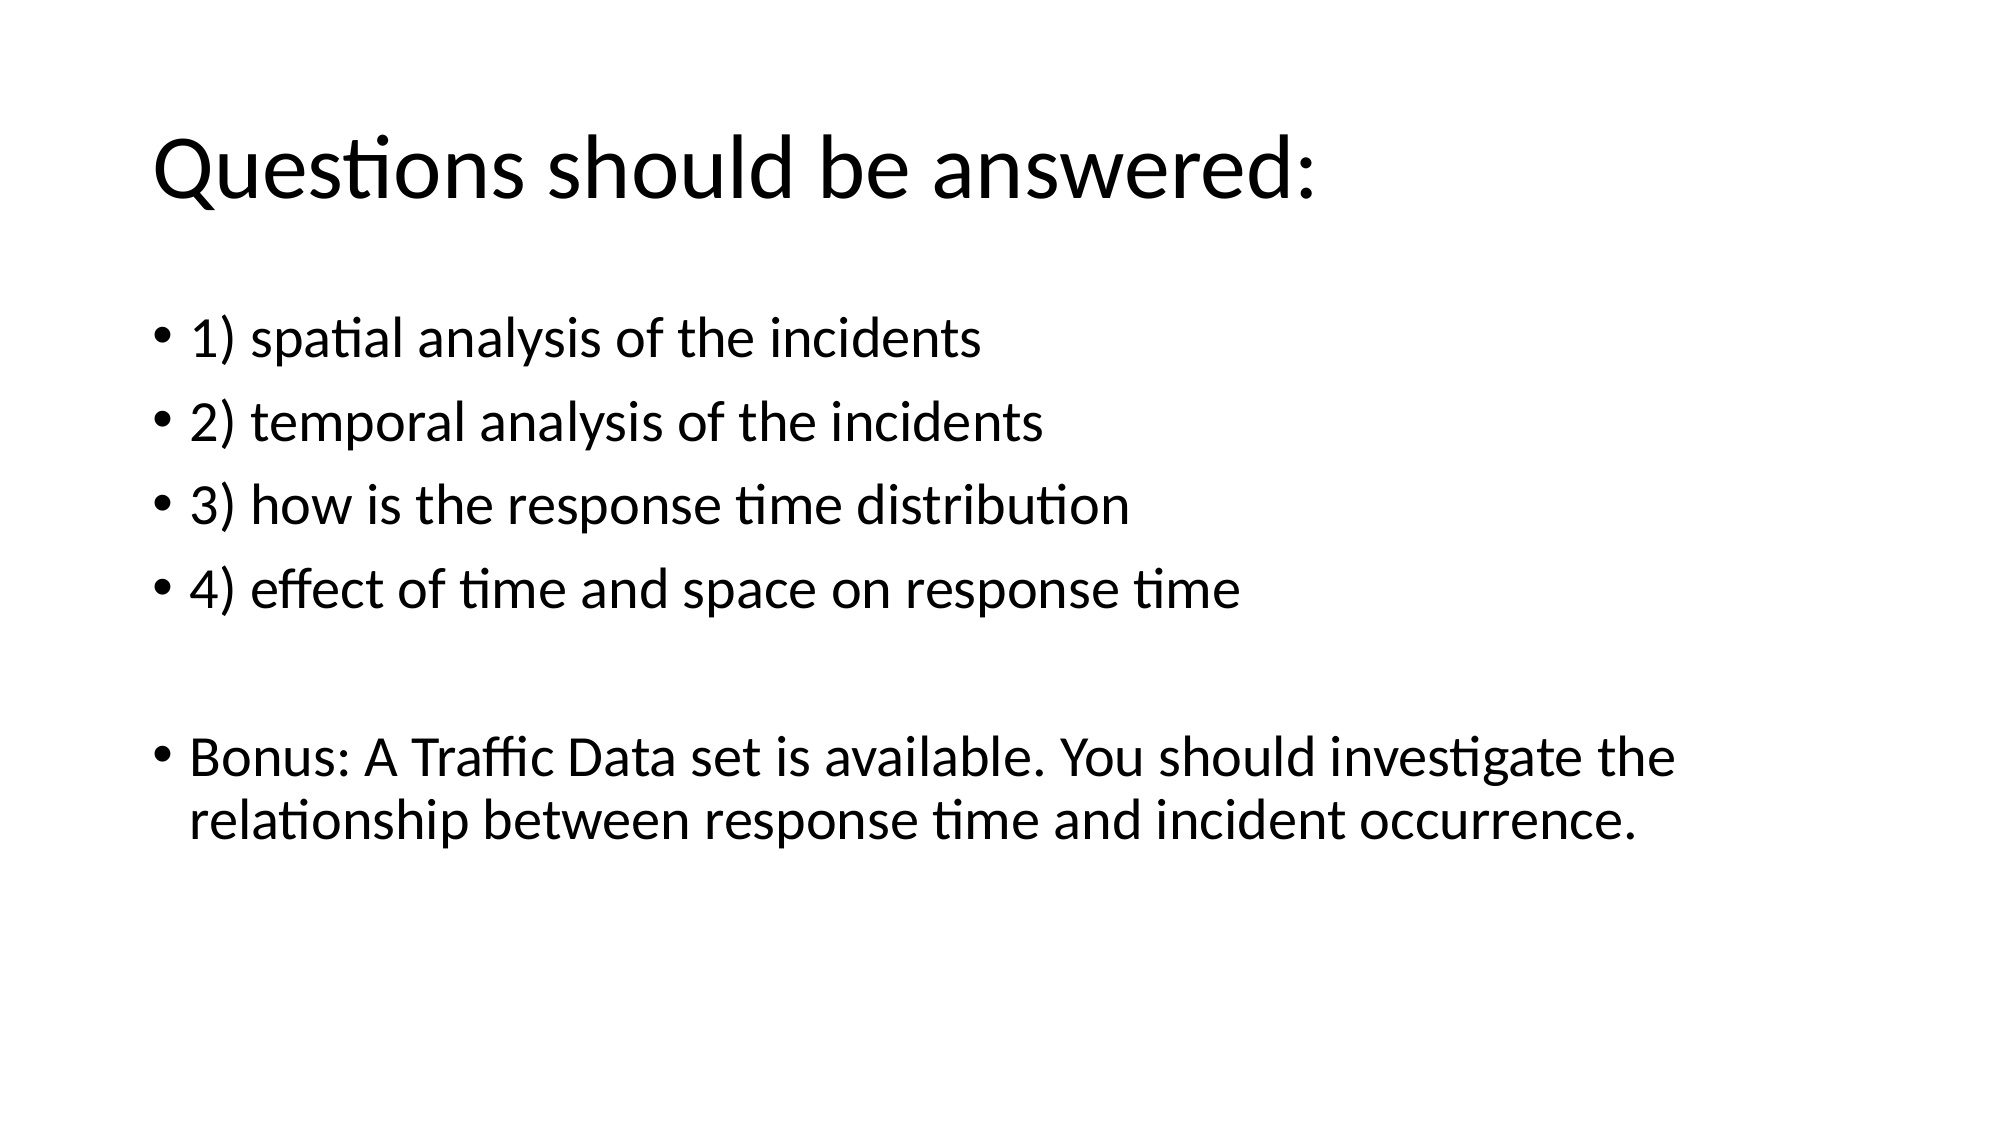

# Questions should be answered:
1) spatial analysis of the incidents
2) temporal analysis of the incidents
3) how is the response time distribution
4) effect of time and space on response time

Bonus: A Traffic Data set is available. You should investigate the relationship between response time and incident occurrence.